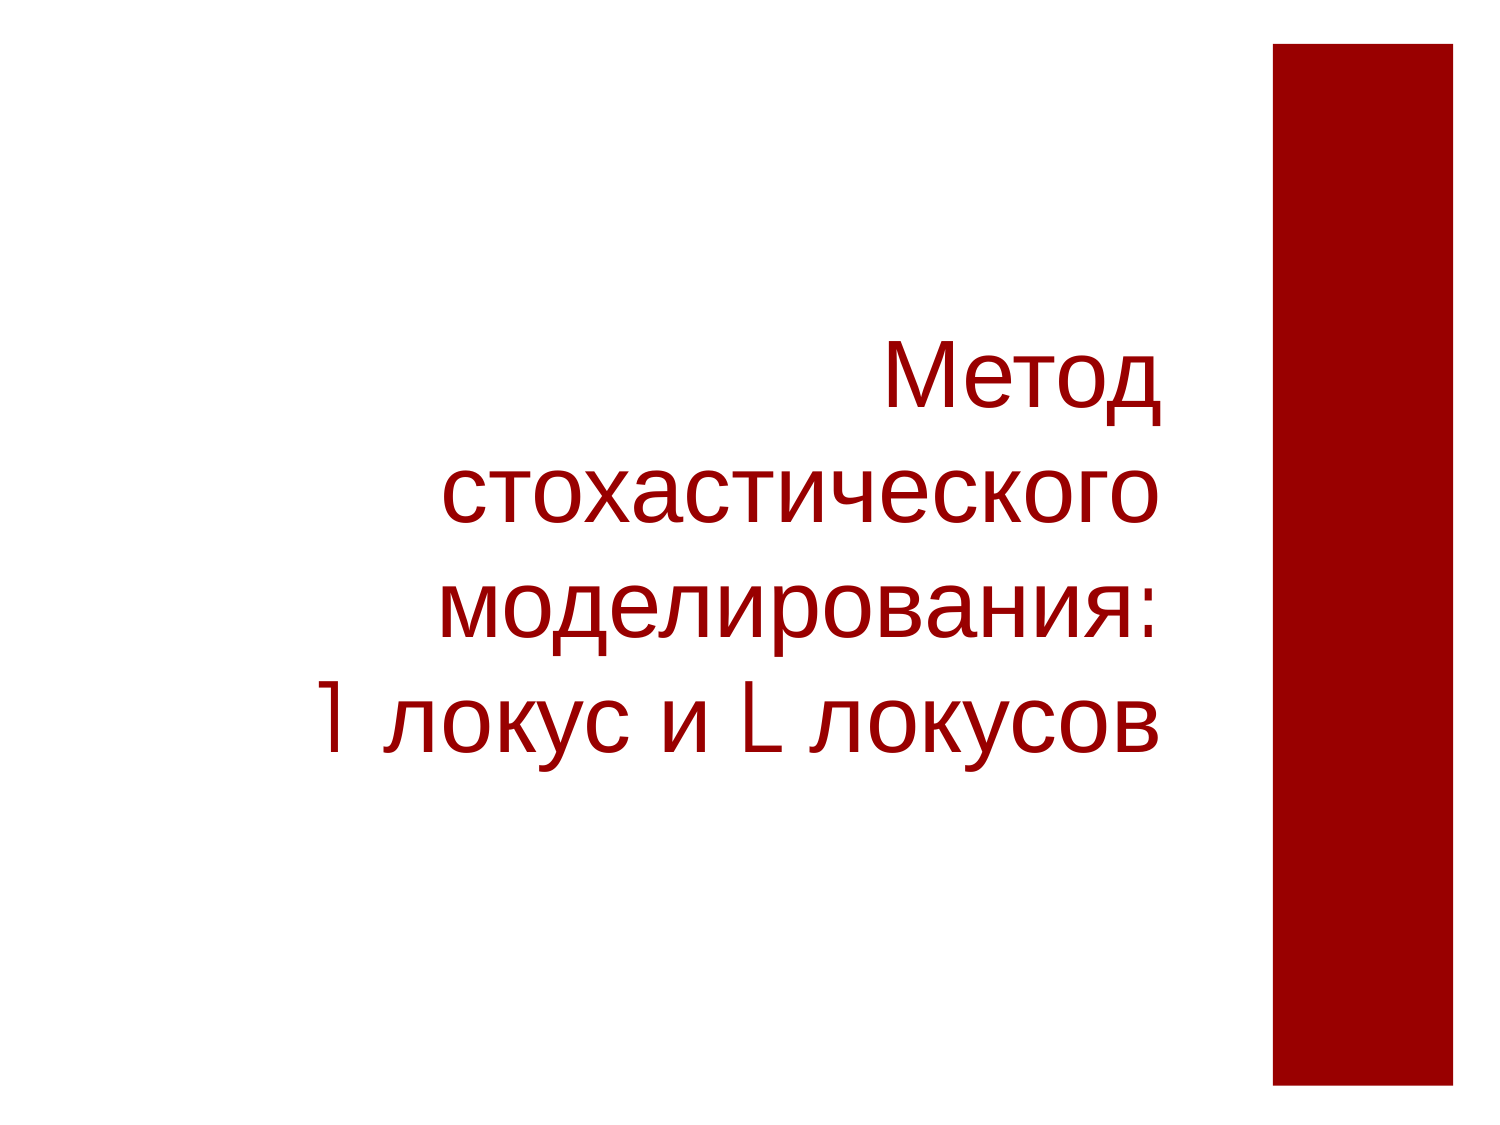

# Метод стохастического моделирования: 1 локус и L локусов